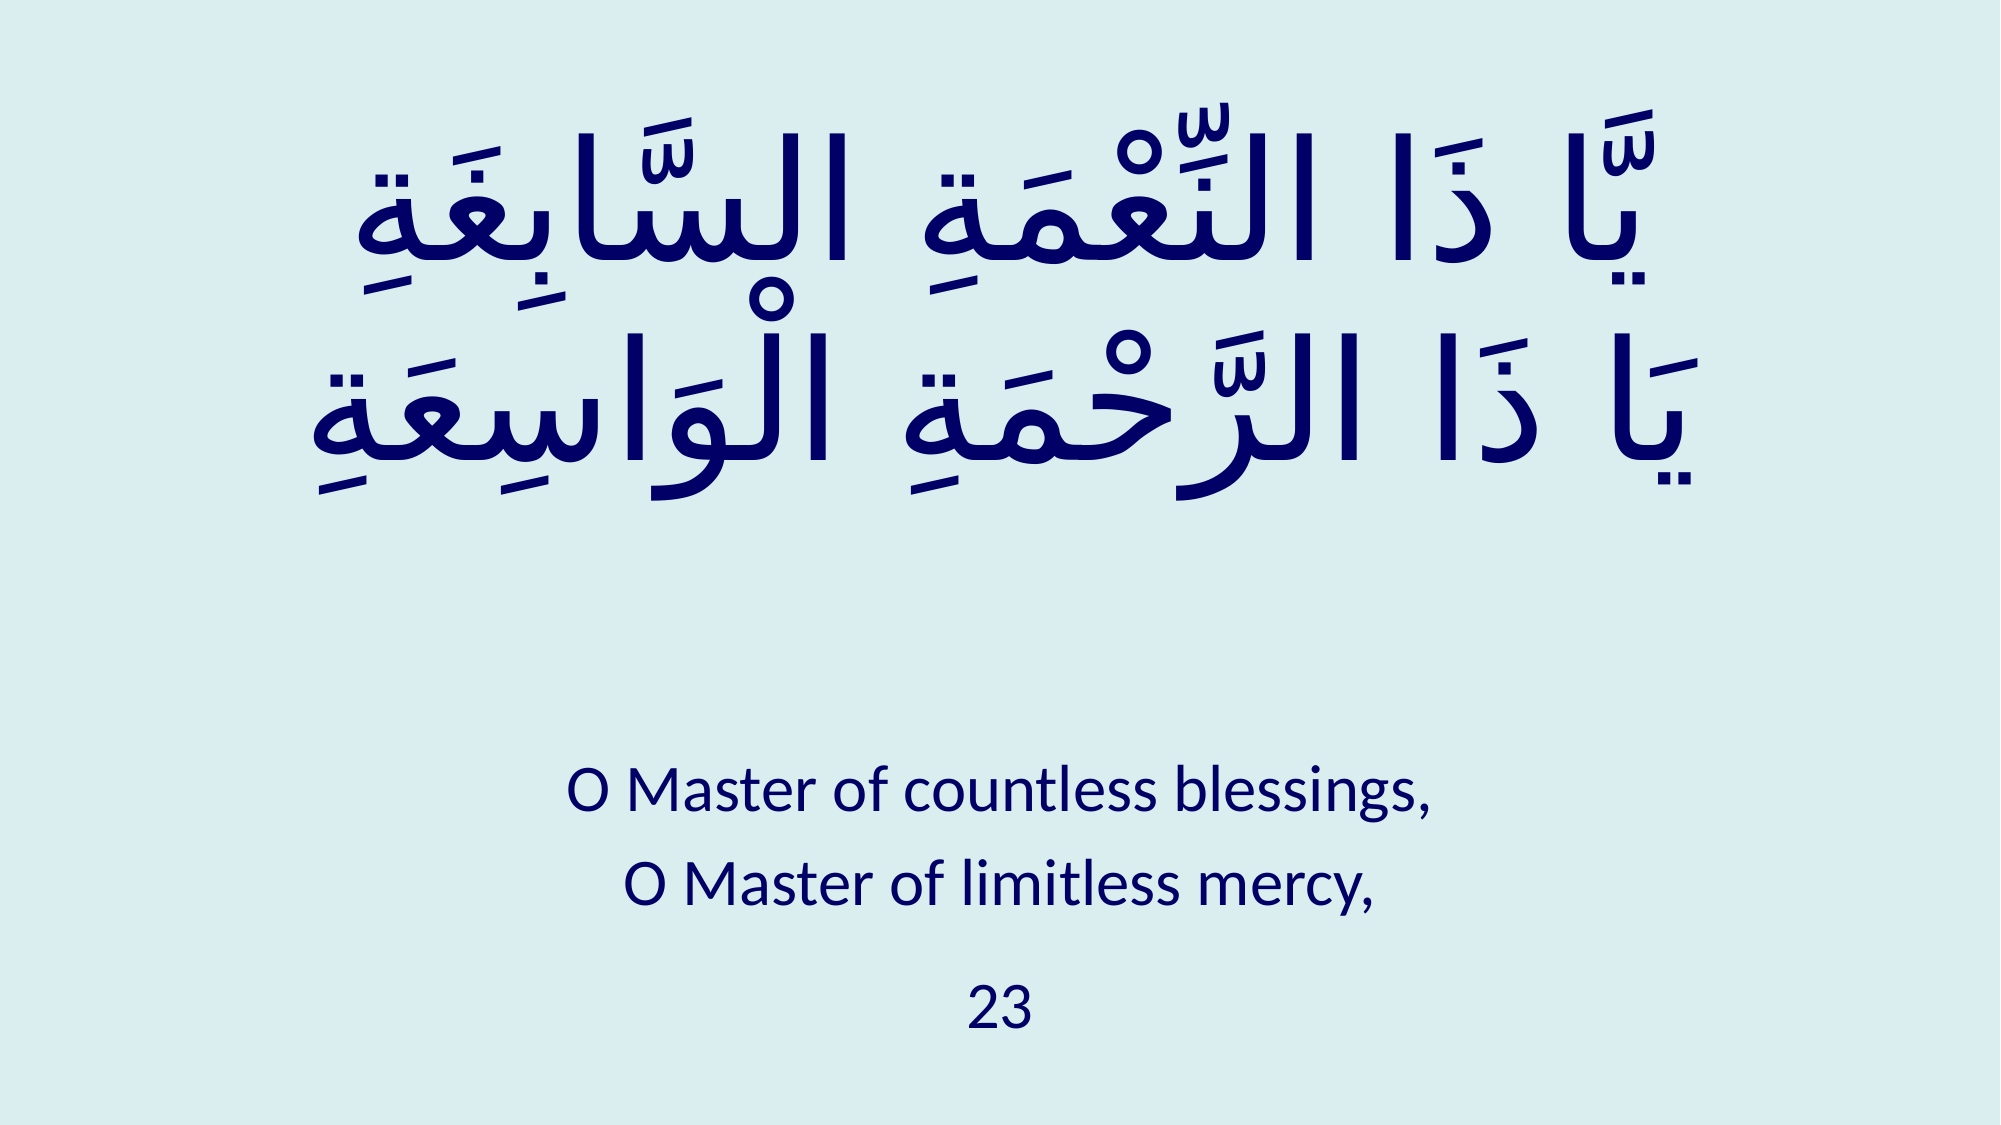

# يَّا ذَا النِّعْمَةِ السَّابِغَةِ يَا ذَا الرَّحْمَةِ الْوَاسِعَةِ
O Master of countless blessings,
O Master of limitless mercy,
23